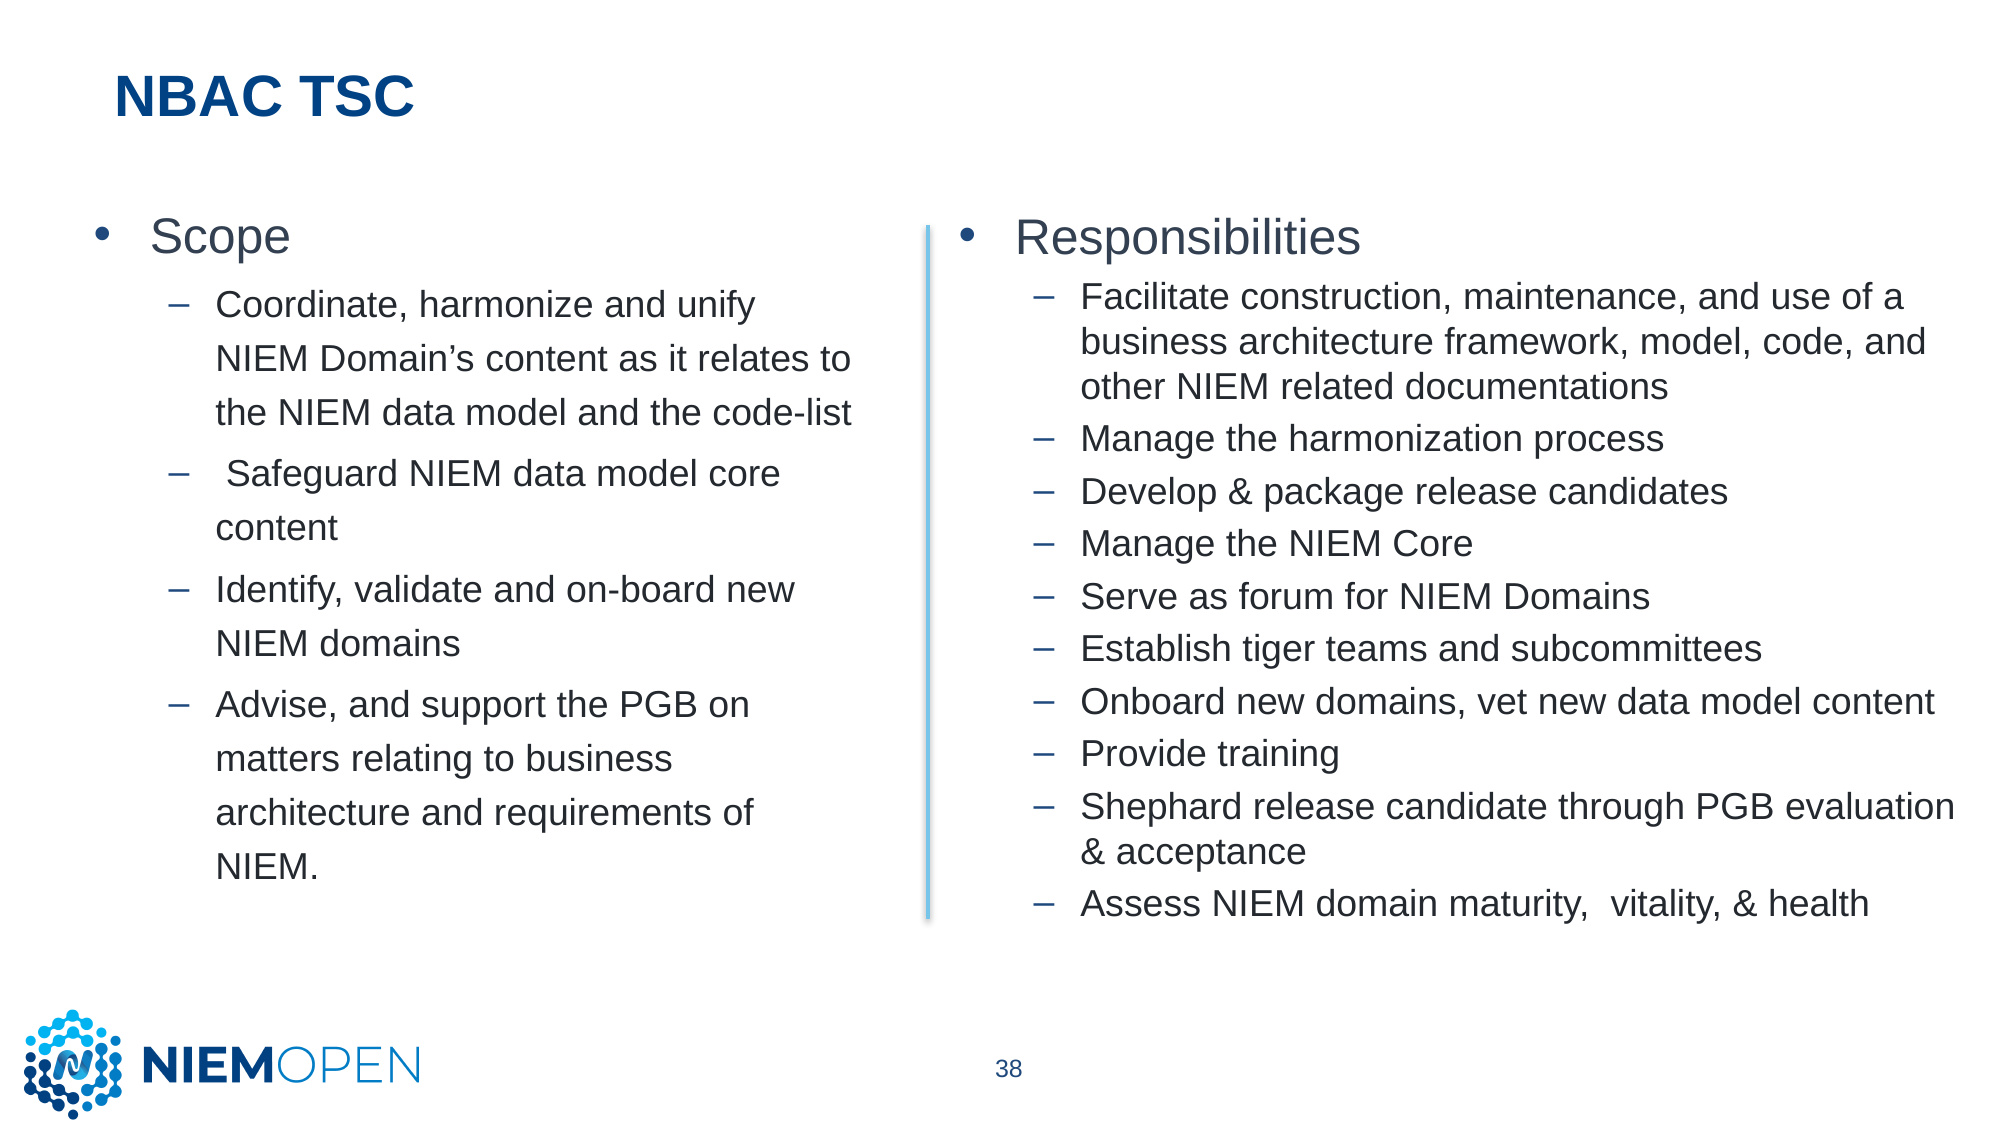

# NBAC TSC
Scope
Coordinate, harmonize and unify NIEM Domain’s content as it relates to the NIEM data model and the code-list
 Safeguard NIEM data model core content
Identify, validate and on-board new NIEM domains
Advise, and support the PGB on matters relating to business architecture and requirements of NIEM.
Responsibilities
Facilitate construction, maintenance, and use of a business architecture framework, model, code, and other NIEM related documentations
Manage the harmonization process
Develop & package release candidates
Manage the NIEM Core
Serve as forum for NIEM Domains
Establish tiger teams and subcommittees
Onboard new domains, vet new data model content
Provide training
Shephard release candidate through PGB evaluation & acceptance
Assess NIEM domain maturity,  vitality, & health
38